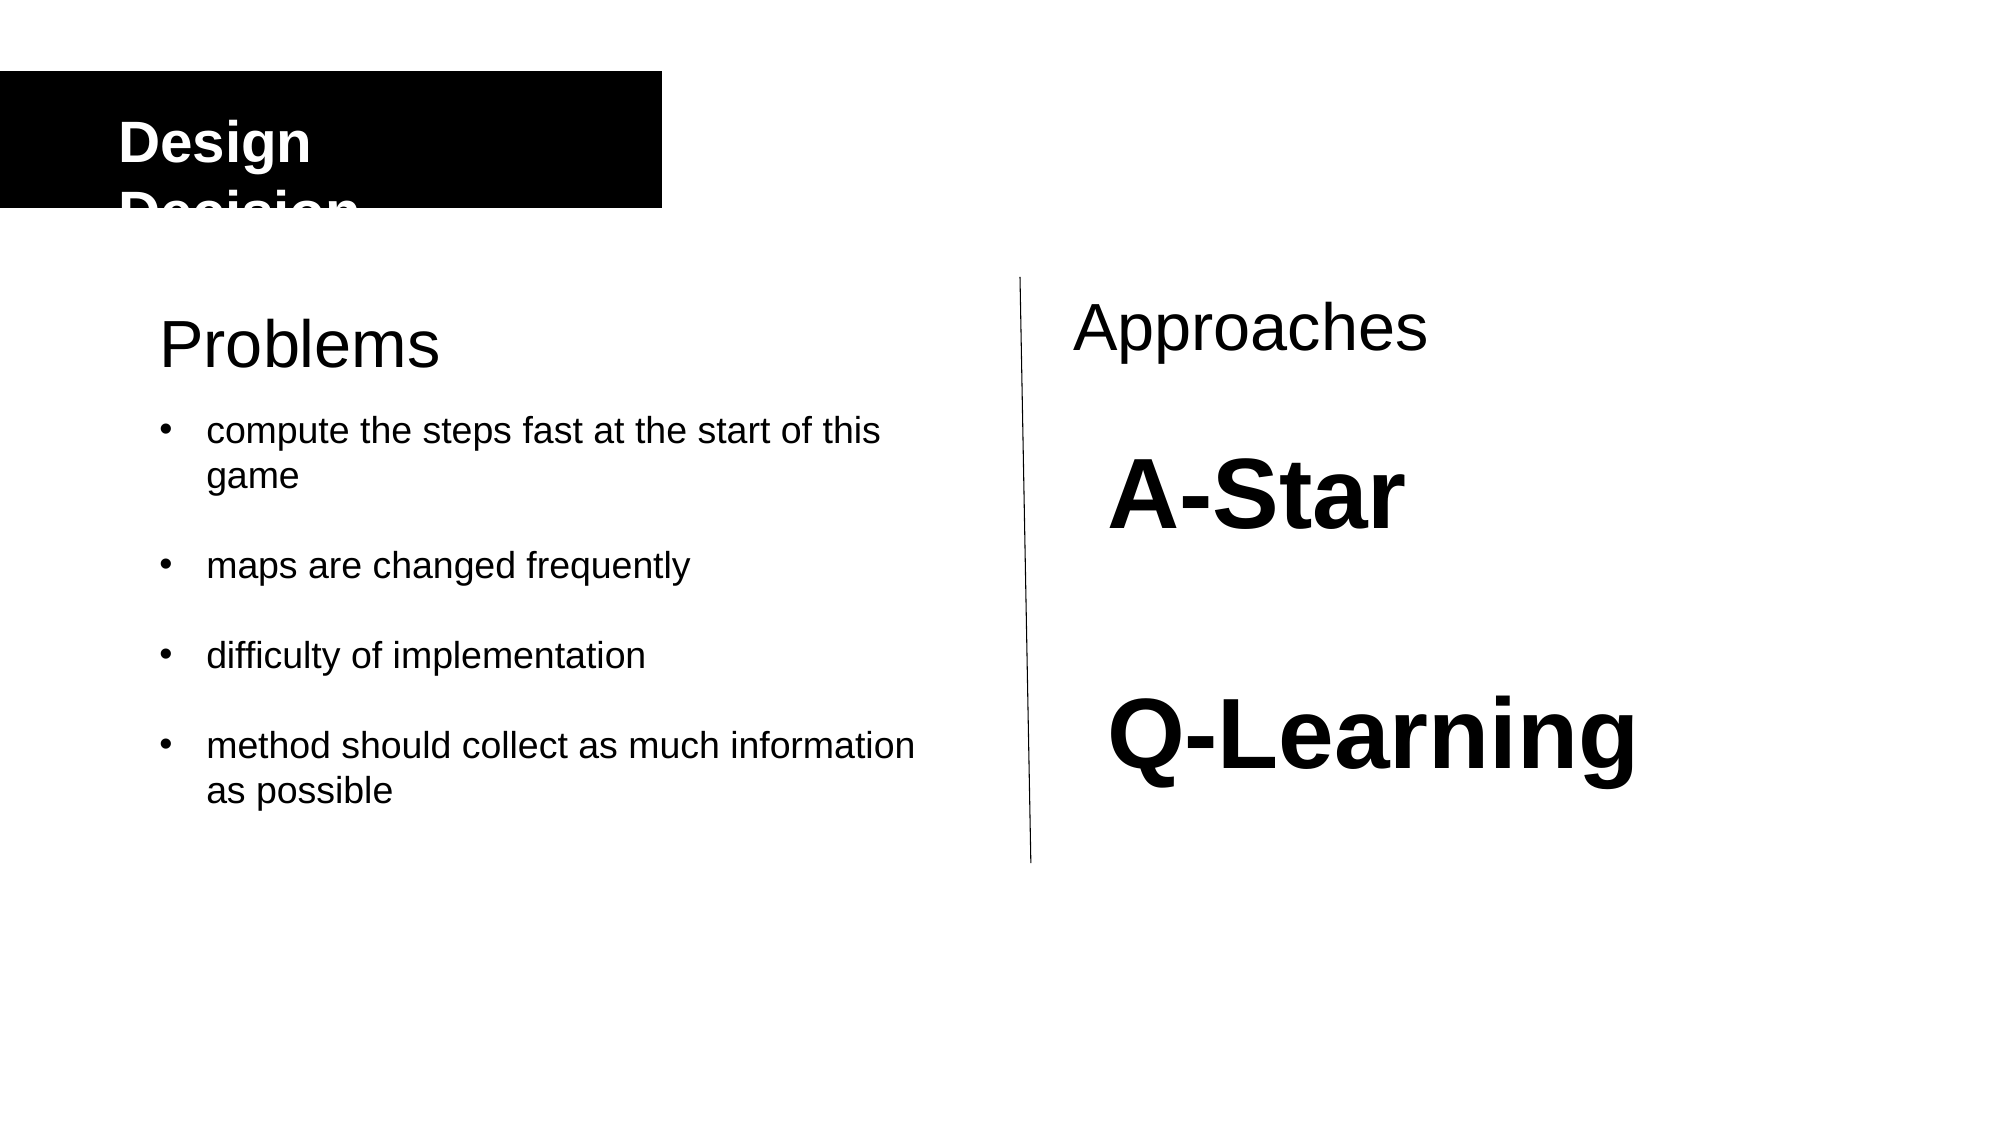

Design Decision
Approaches
Problems

compute the steps fast at the start of this game

maps are changed frequently

difficulty of implementation

method should collect as much information as possible
A-Star

Q-Learning